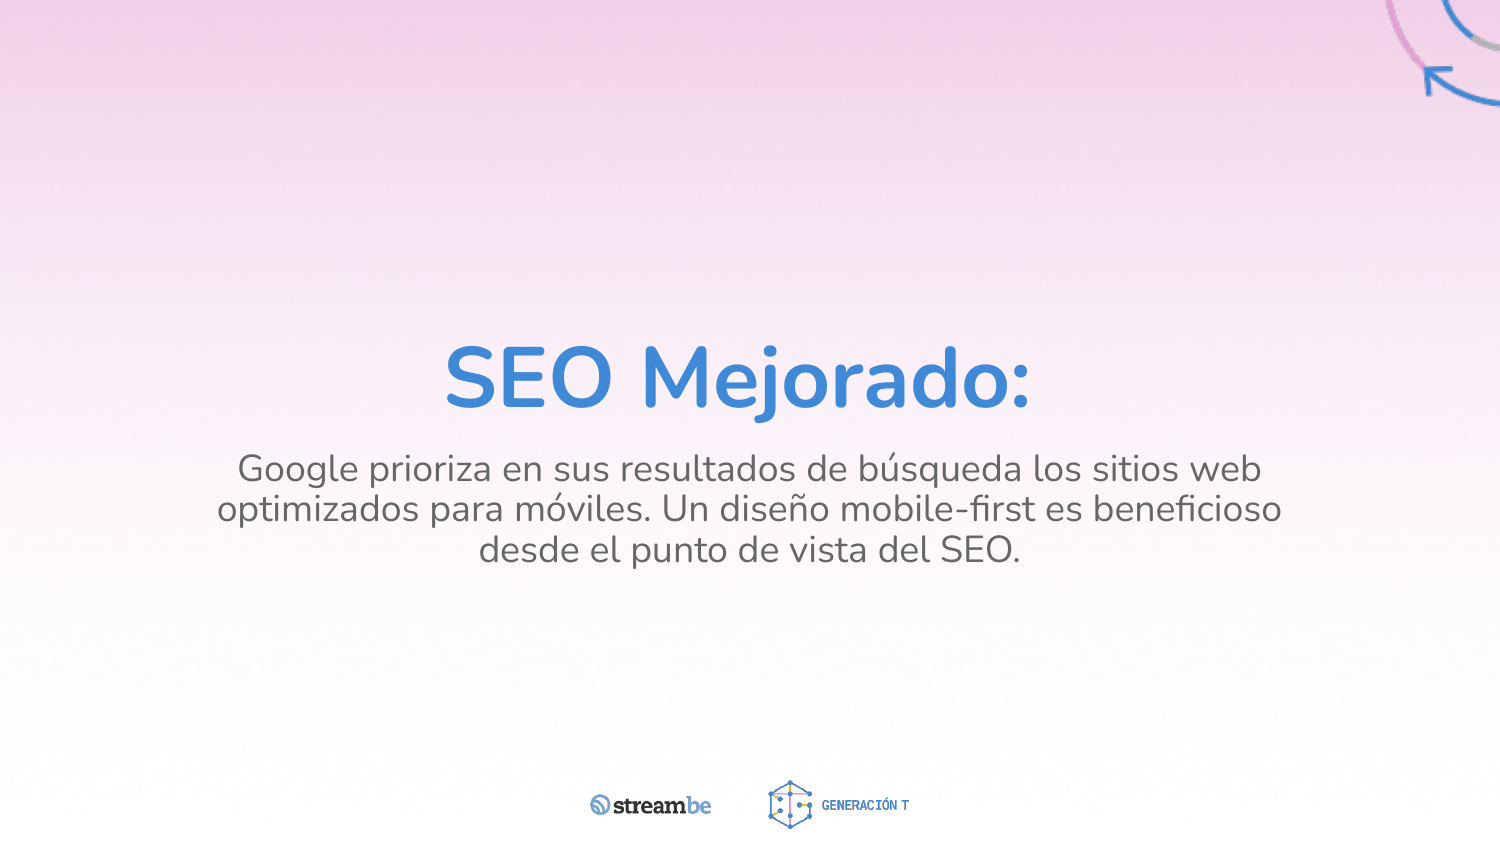

# SEO Mejorado:
Google prioriza en sus resultados de búsqueda los sitios web optimizados para móviles. Un diseño mobile-first es beneficioso desde el punto de vista del SEO.